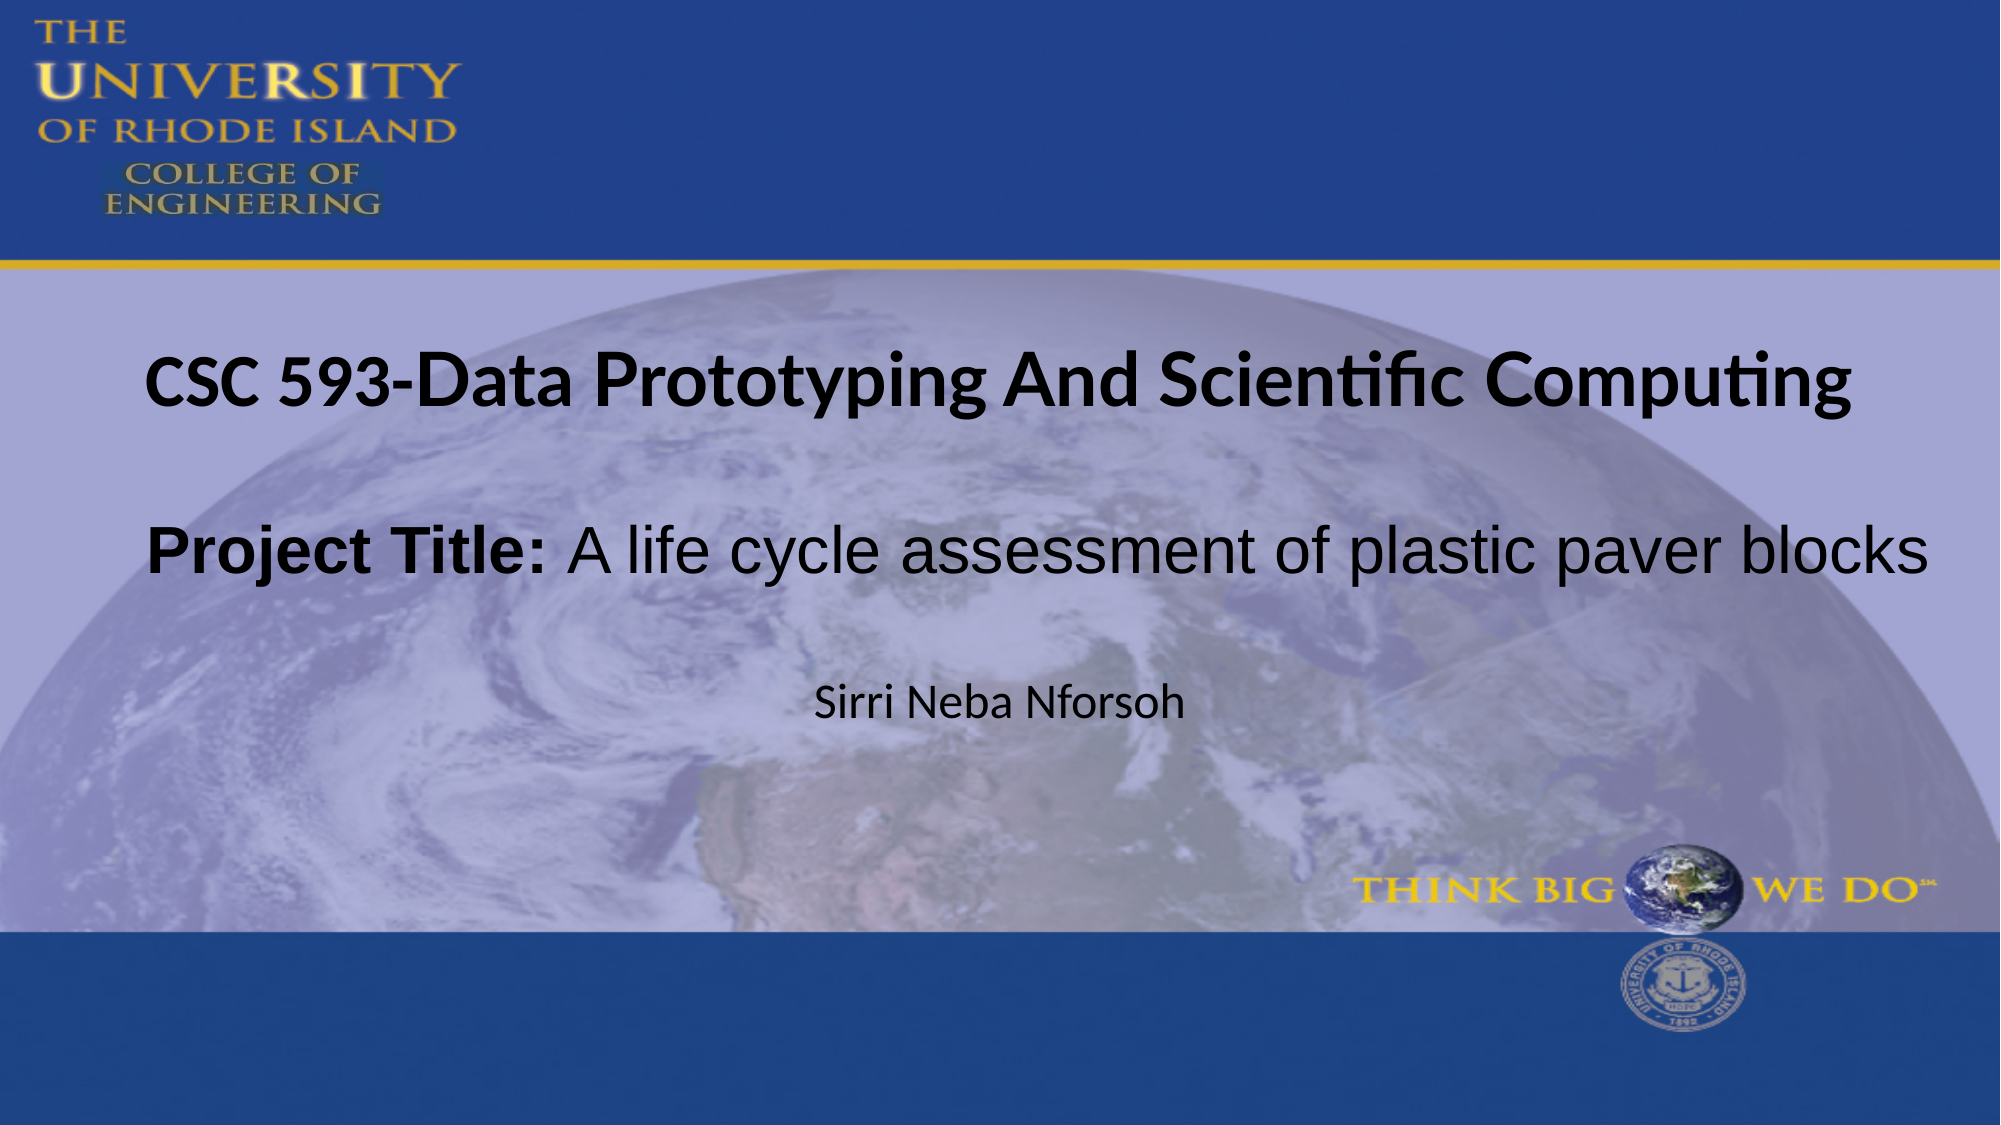

CSC 593-Data Prototyping And Scientific Computing
Project Title: A life cycle assessment of plastic paver blocks
Sirri Neba Nforsoh